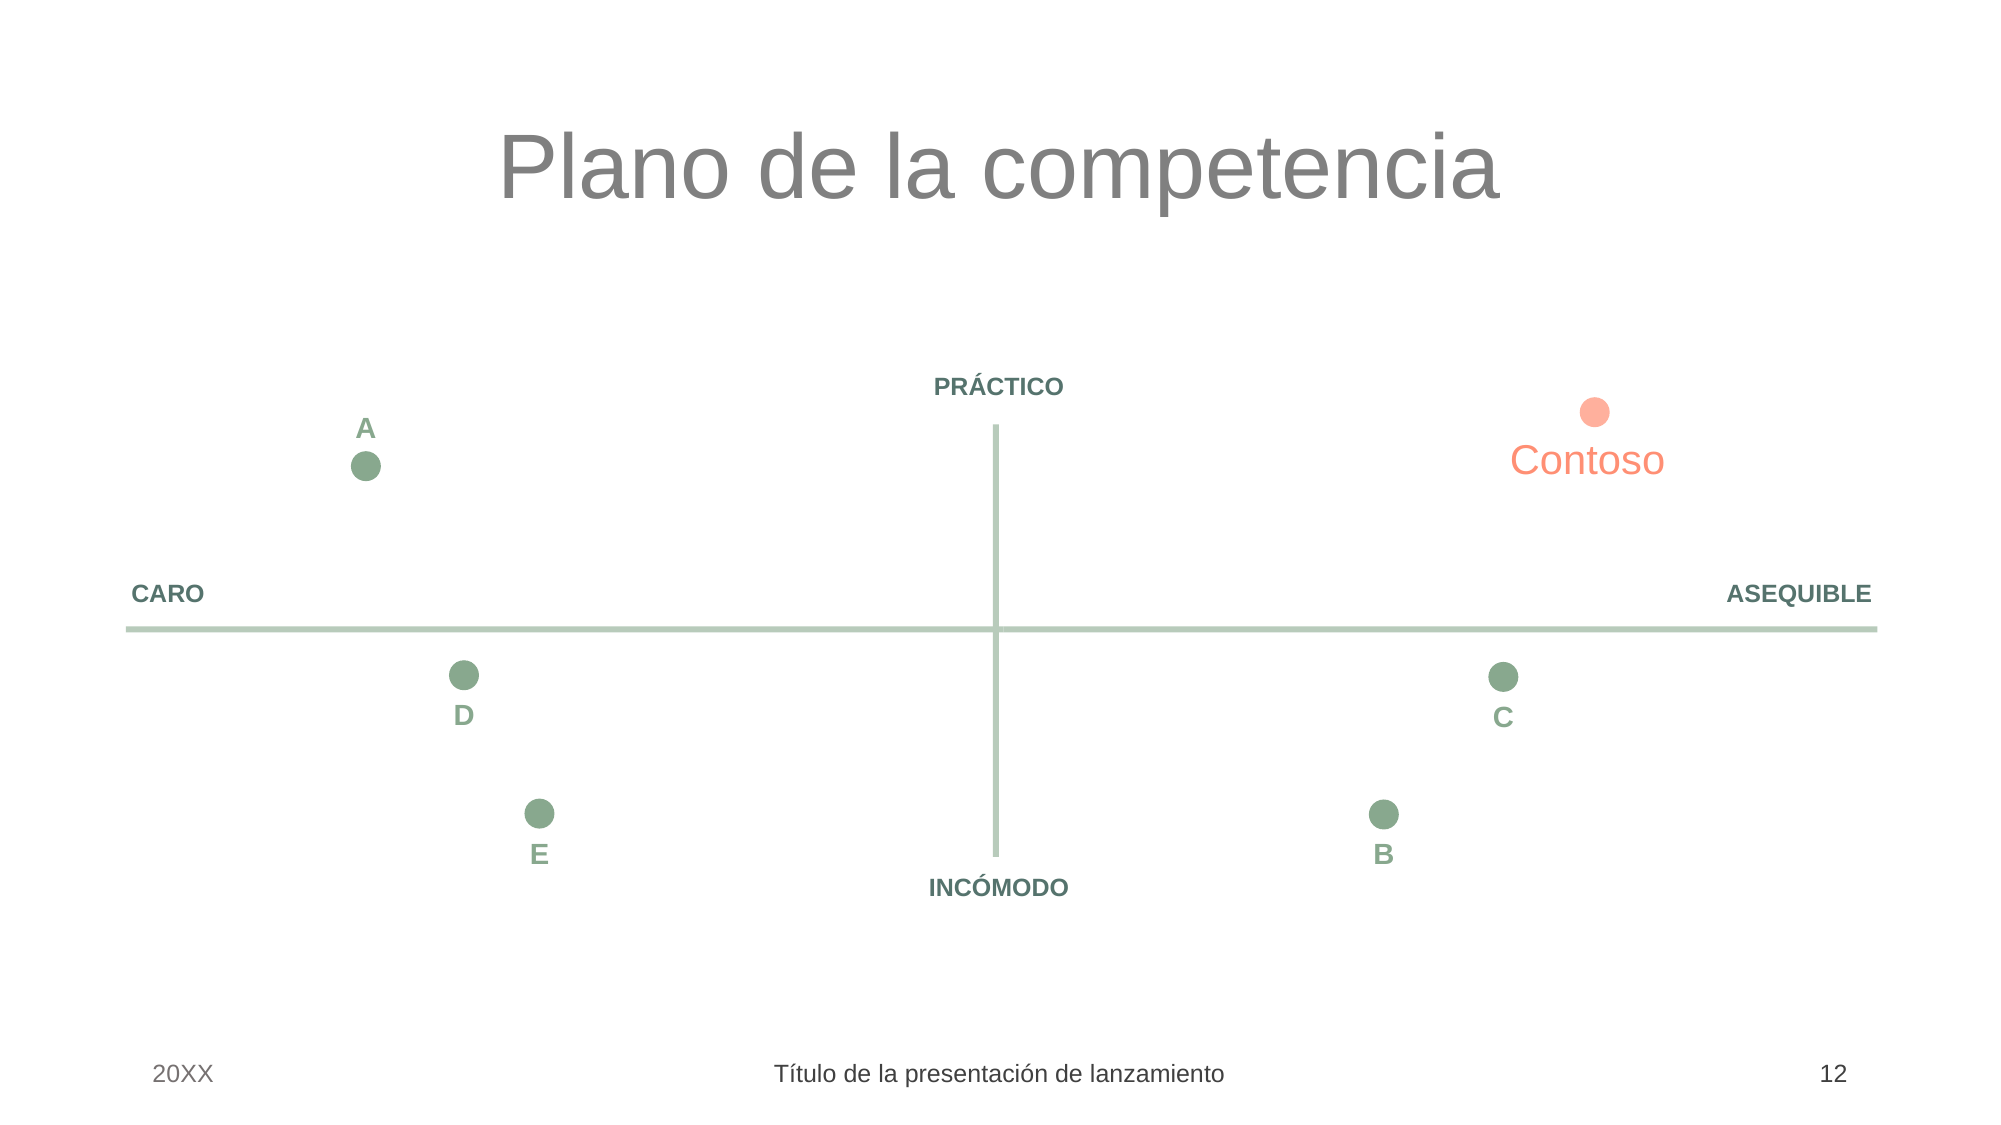

# Plano de la competencia
PRÁCTICO

A
Contoso

CARO
ASEQUIBLE

D
C

E
B
INCÓMODO
20XX
Título de la presentación de lanzamiento
12